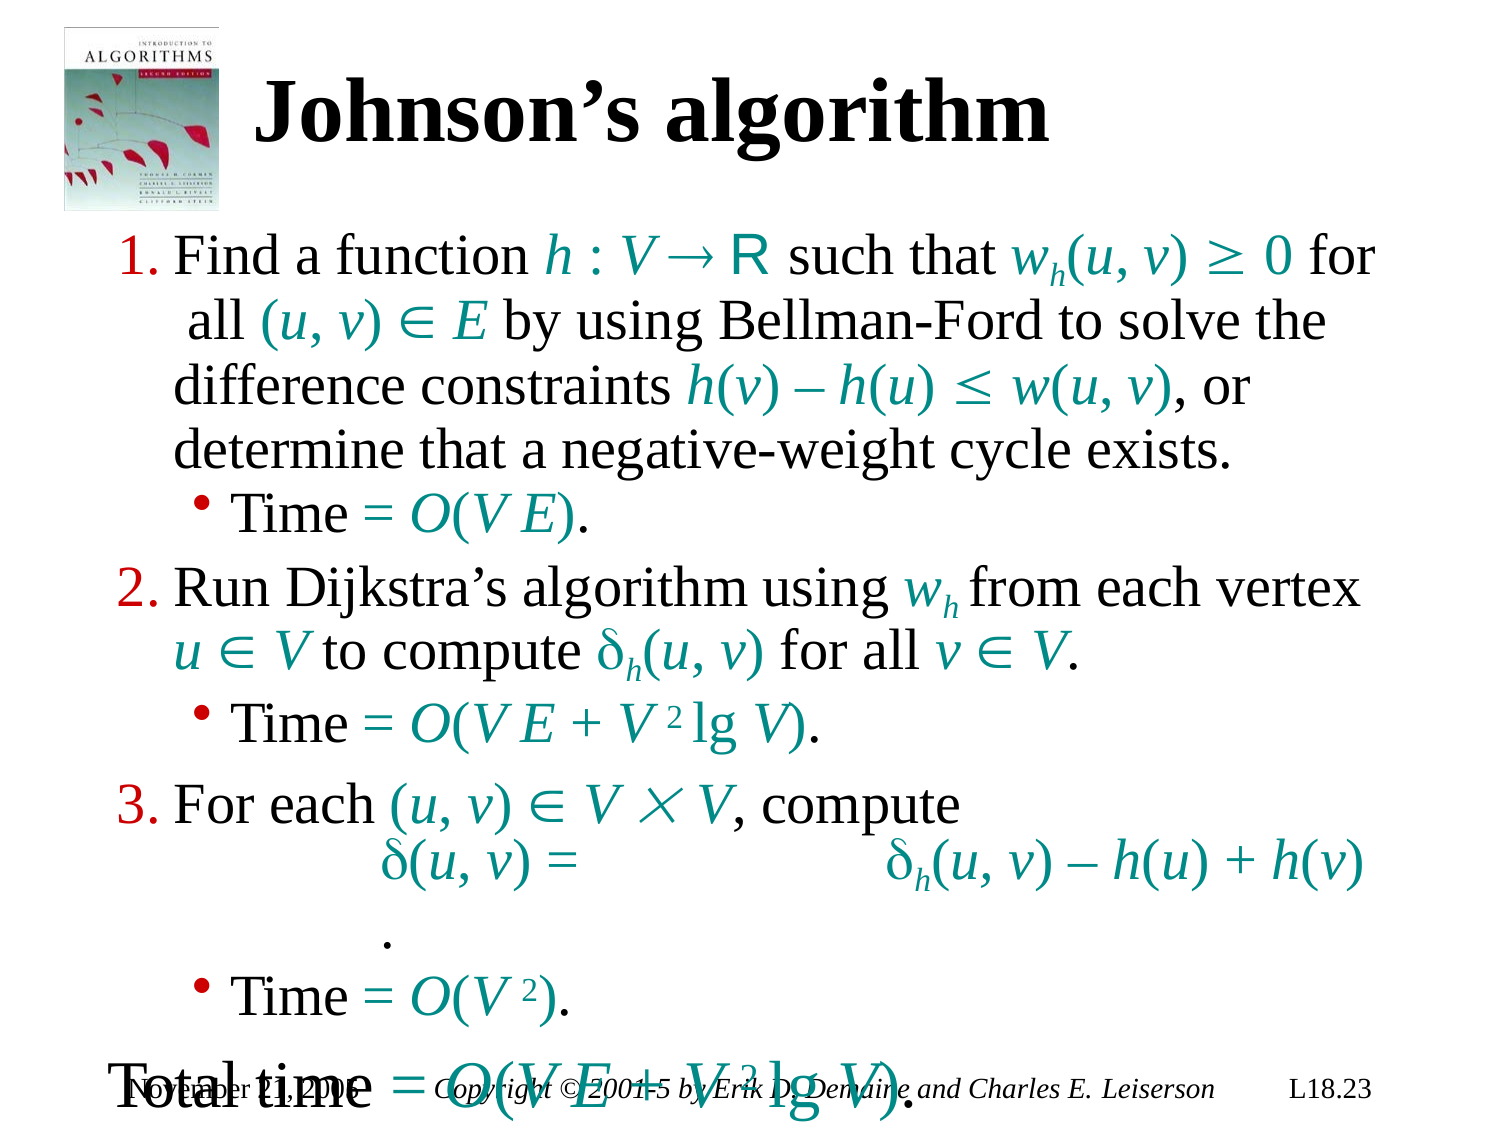

# Johnson’s algorithm
Find a function h : V → R such that wh(u, v) ≥ 0 for  all (u, v) ∈ E by using Bellman-Ford to solve the  difference constraints h(v) – h(u) ≤ w(u, v), or  determine that a negative-weight cycle exists.
Time = O(V E).
Run Dijkstra’s algorithm using wh from each vertex
u ∈ V to compute δh(u, v) for all v ∈ V.
Time = O(V E + V 2 lg V).
For each (u, v) ∈ V × V, compute
δ(u, v) =	δh(u, v) – h(u) + h(v) .
Time = O(V 2).
Total time = O(V E + V 2 lg V).
November 21, 2005
Copyright © 2001-5 by Erik D. Demaine and Charles E. Leiserson
L18.23